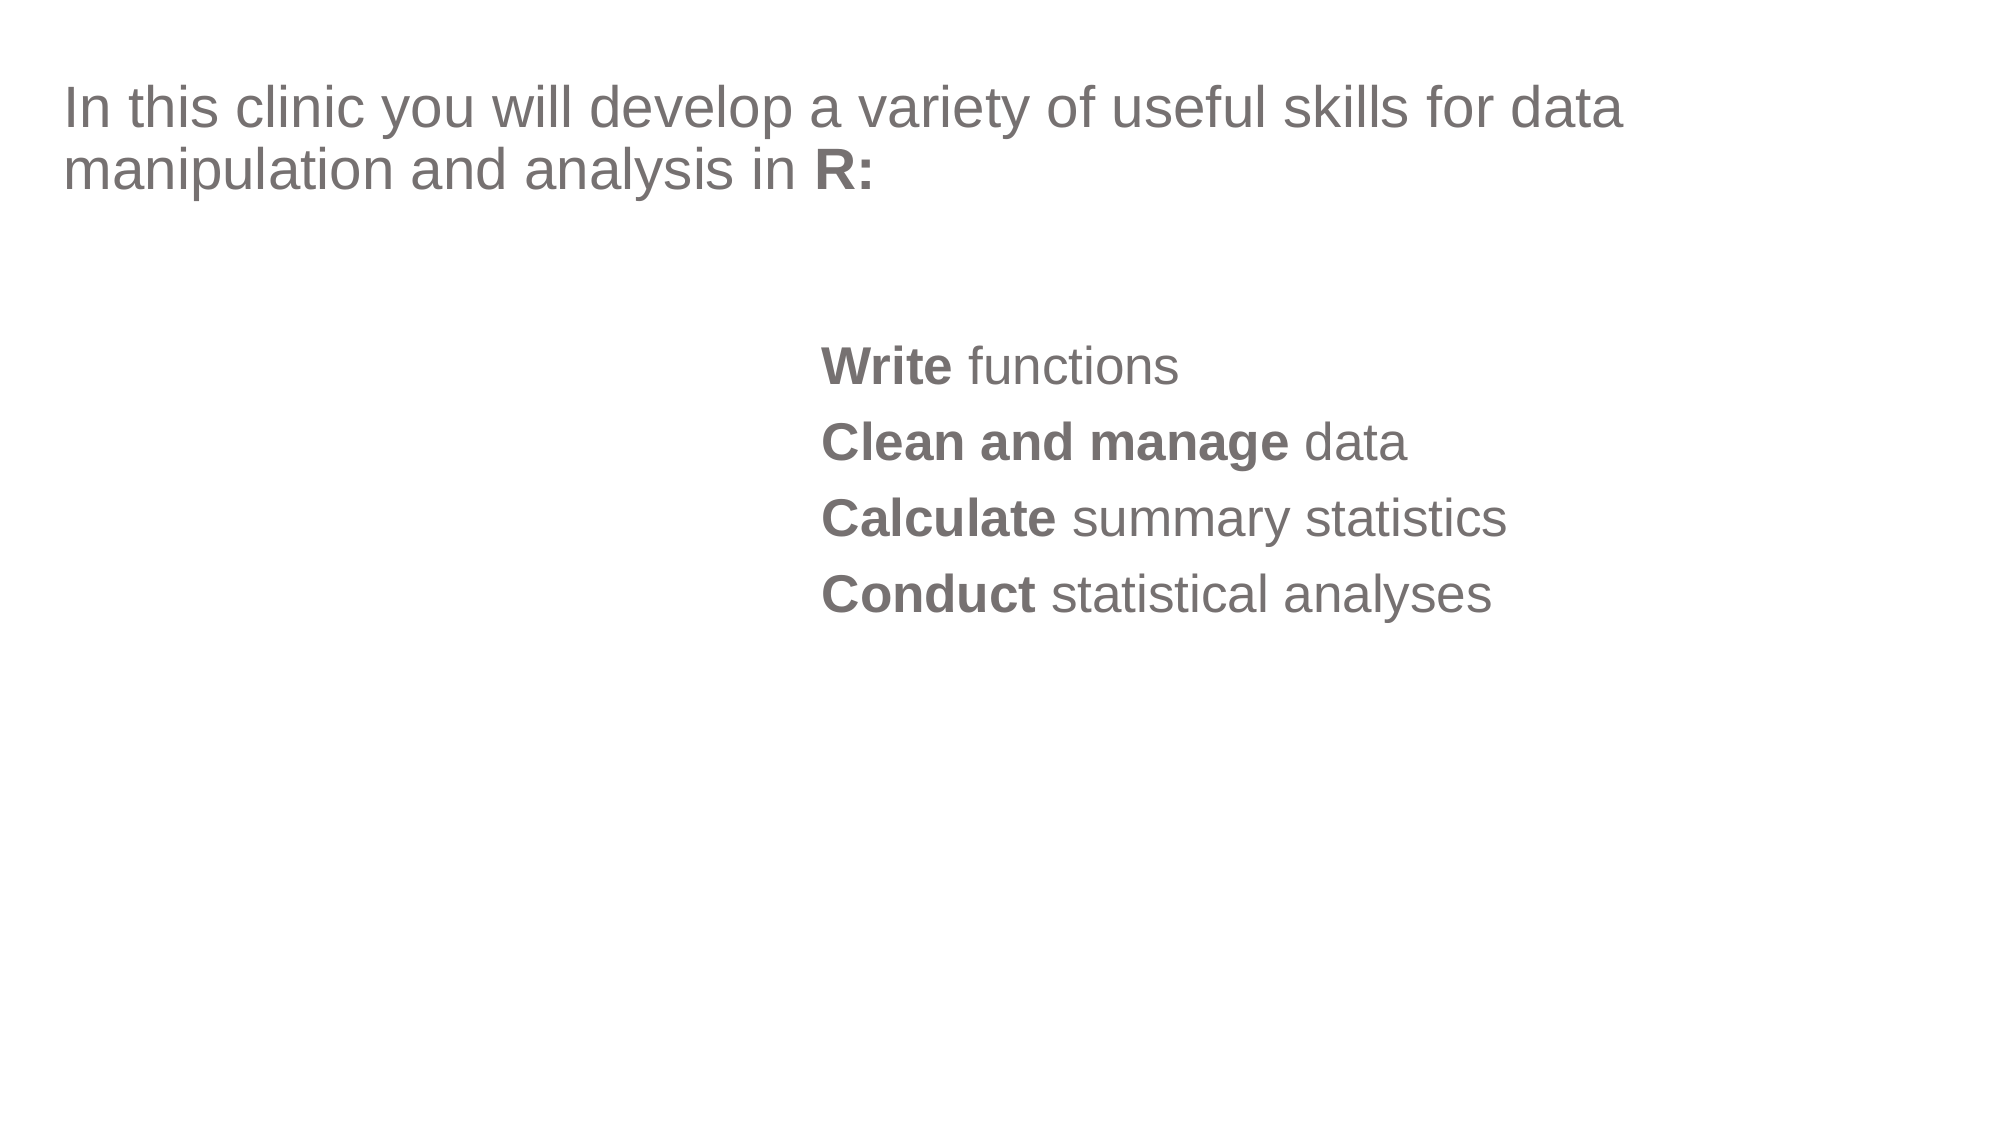

In this clinic you will develop a variety of useful skills for data manipulation and analysis in R:

                              Write functions
                              Clean and manage data
                              Calculate summary statistics
                              Conduct statistical analyses